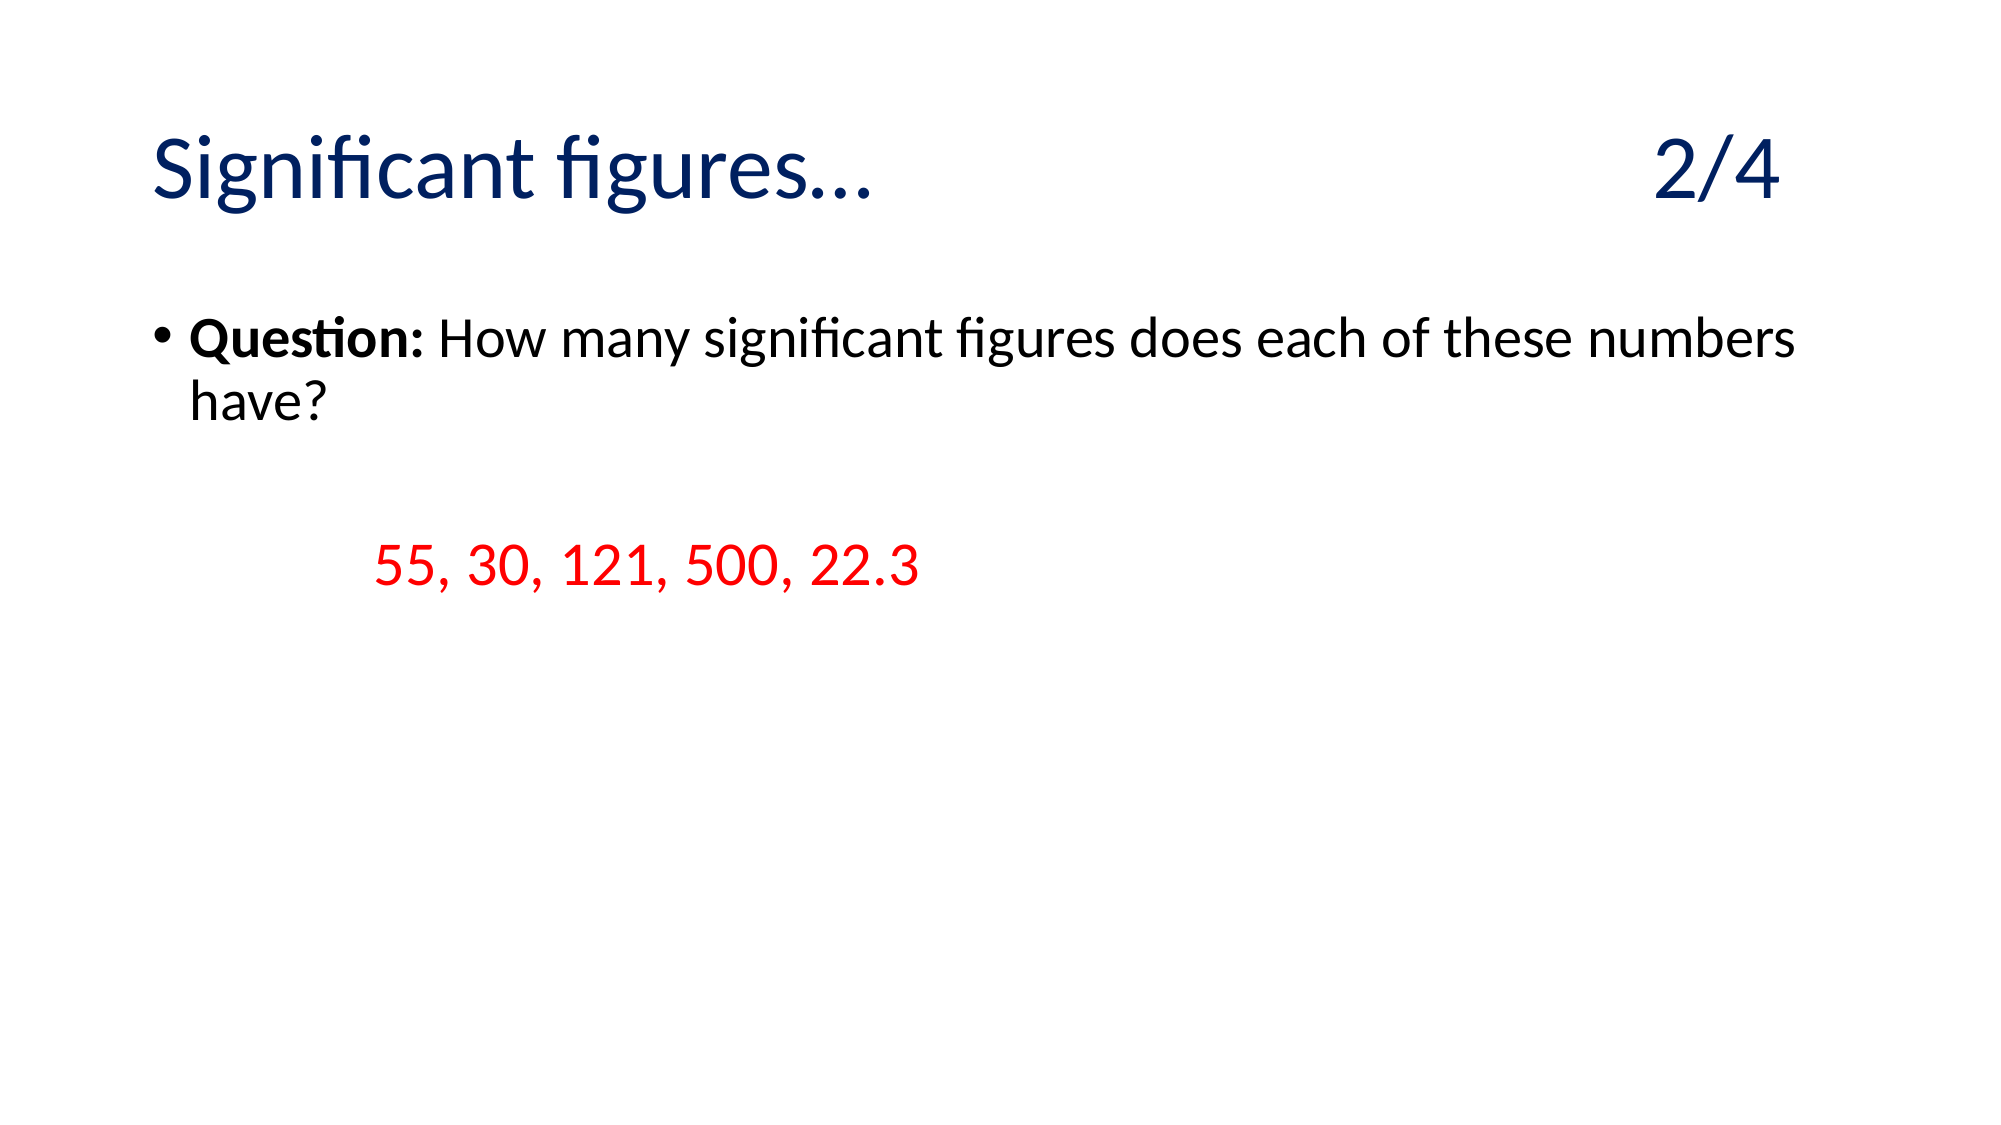

# Significant figures…						2/4
Question: How many significant figures does each of these numbers have?
55, 30, 121, 500, 22.3